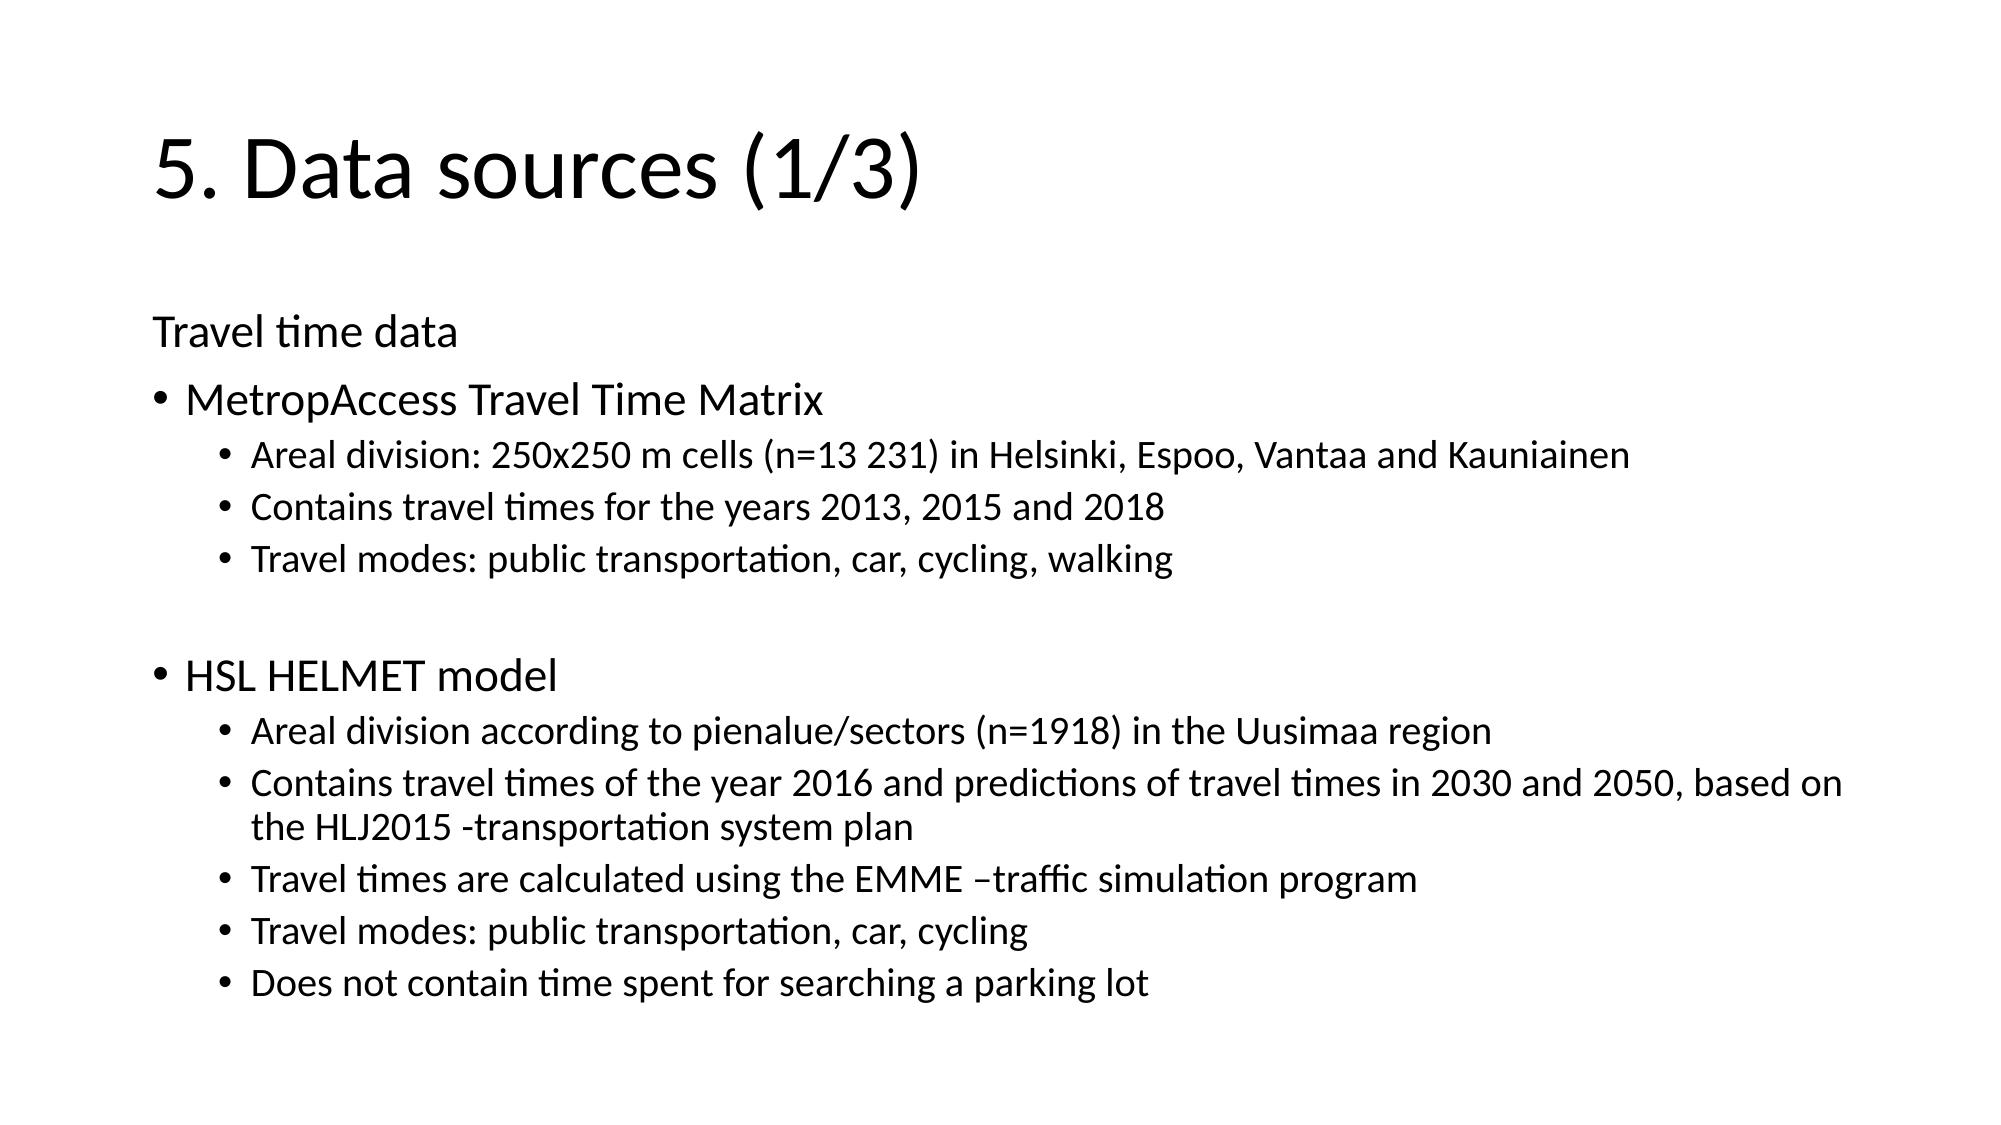

# 5. Data sources (1/3)
Travel time data
MetropAccess Travel Time Matrix
Areal division: 250x250 m cells (n=13 231) in Helsinki, Espoo, Vantaa and Kauniainen
Contains travel times for the years 2013, 2015 and 2018
Travel modes: public transportation, car, cycling, walking

HSL HELMET model
Areal division according to pienalue/sectors (n=1918) in the Uusimaa region
Contains travel times of the year 2016 and predictions of travel times in 2030 and 2050, based on the HLJ2015 -transportation system plan
Travel times are calculated using the EMME –traffic simulation program
Travel modes: public transportation, car, cycling
Does not contain time spent for searching a parking lot